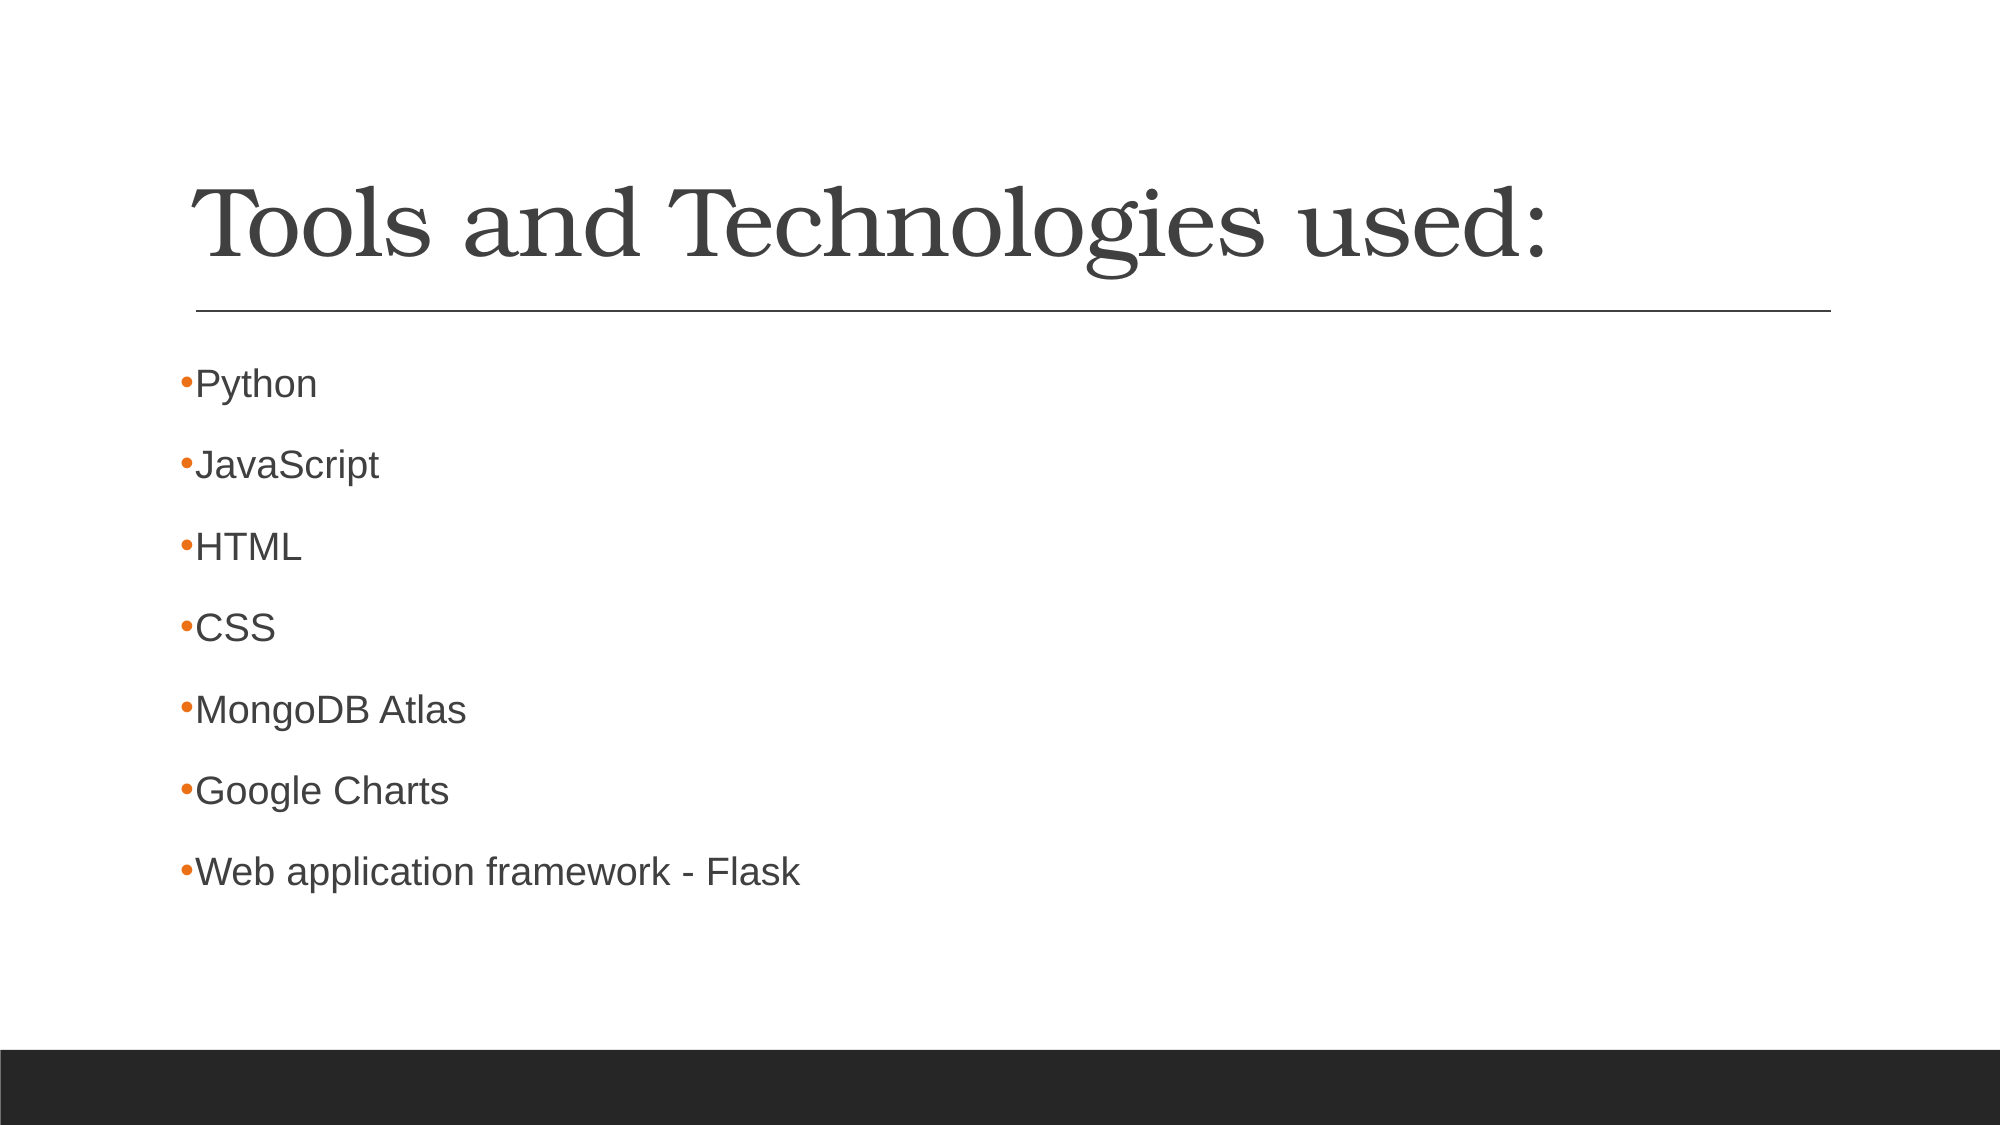

# Tools and Technologies used:
Python
JavaScript
HTML
CSS
MongoDB Atlas
Google Charts
Web application framework - Flask